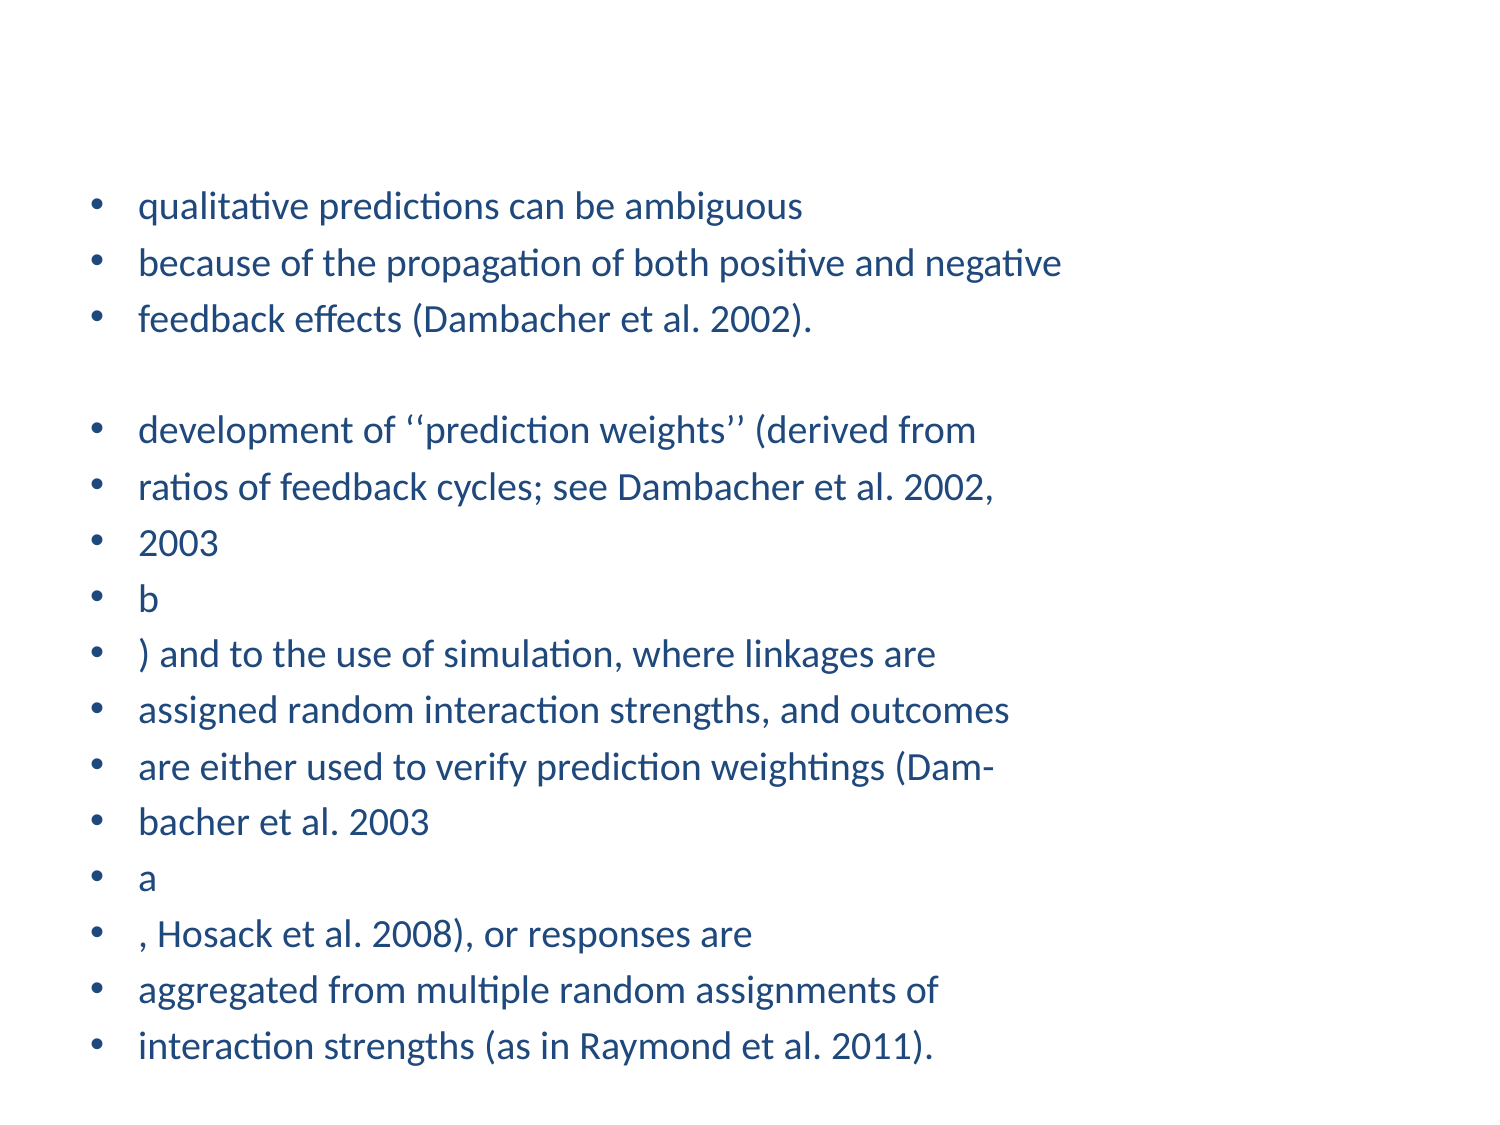

#
qualitative predictions can be ambiguous
because of the propagation of both positive and negative
feedback effects (Dambacher et al. 2002).

development of ‘‘prediction weights’’ (derived from
ratios of feedback cycles; see Dambacher et al. 2002,
2003
b
) and to the use of simulation, where linkages are
assigned random interaction strengths, and outcomes
are either used to verify prediction weightings (Dam-
bacher et al. 2003
a
, Hosack et al. 2008), or responses are
aggregated from multiple random assignments of
interaction strengths (as in Raymond et al. 2011).